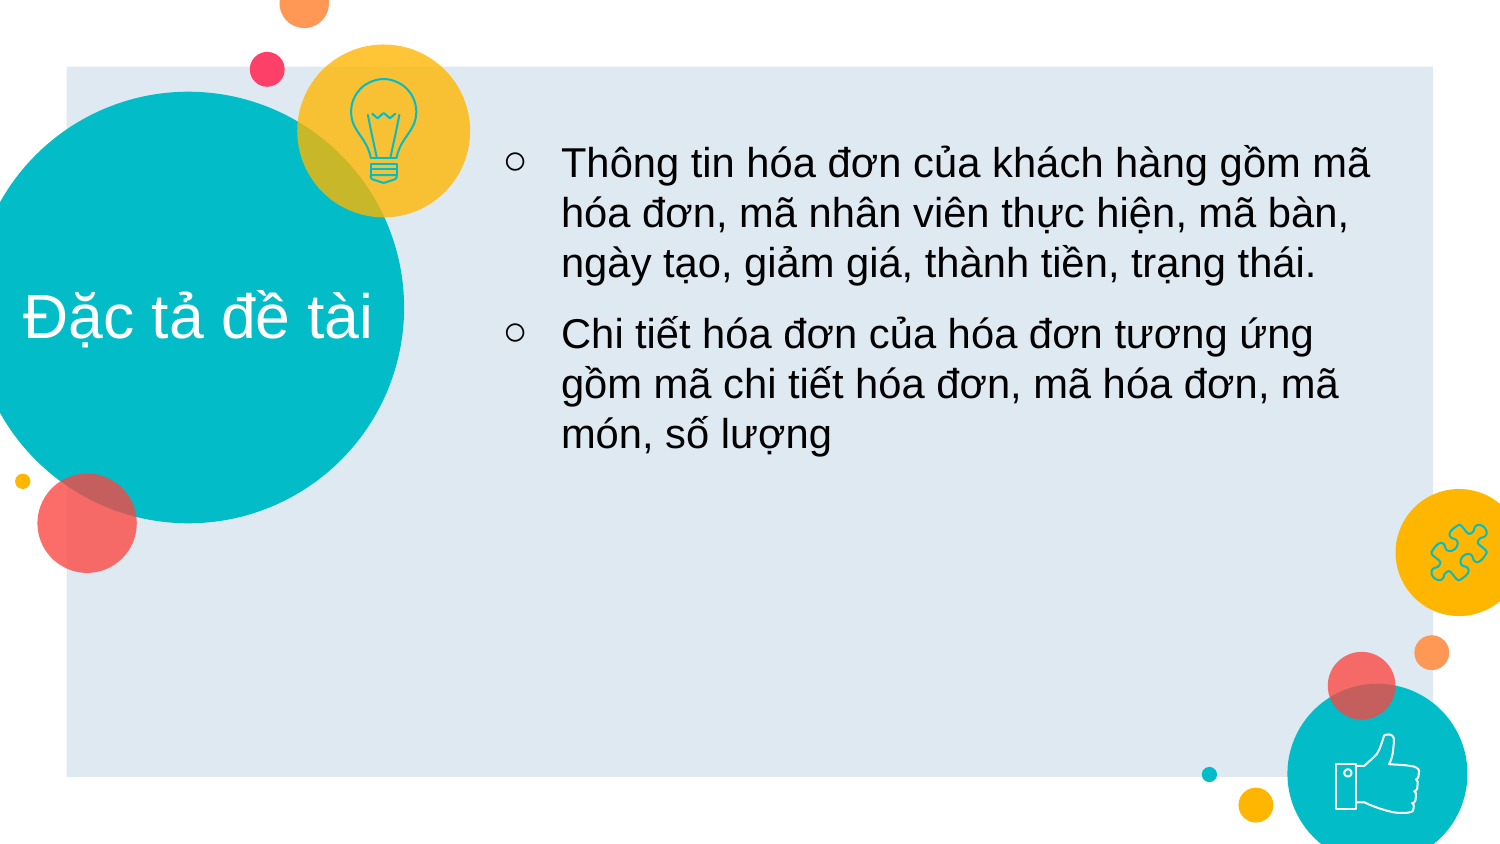

7
# Đặc tả đề tài
Thông tin hóa đơn của khách hàng gồm mã hóa đơn, mã nhân viên thực hiện, mã bàn, ngày tạo, giảm giá, thành tiền, trạng thái.
Chi tiết hóa đơn của hóa đơn tương ứng gồm mã chi tiết hóa đơn, mã hóa đơn, mã món, số lượng